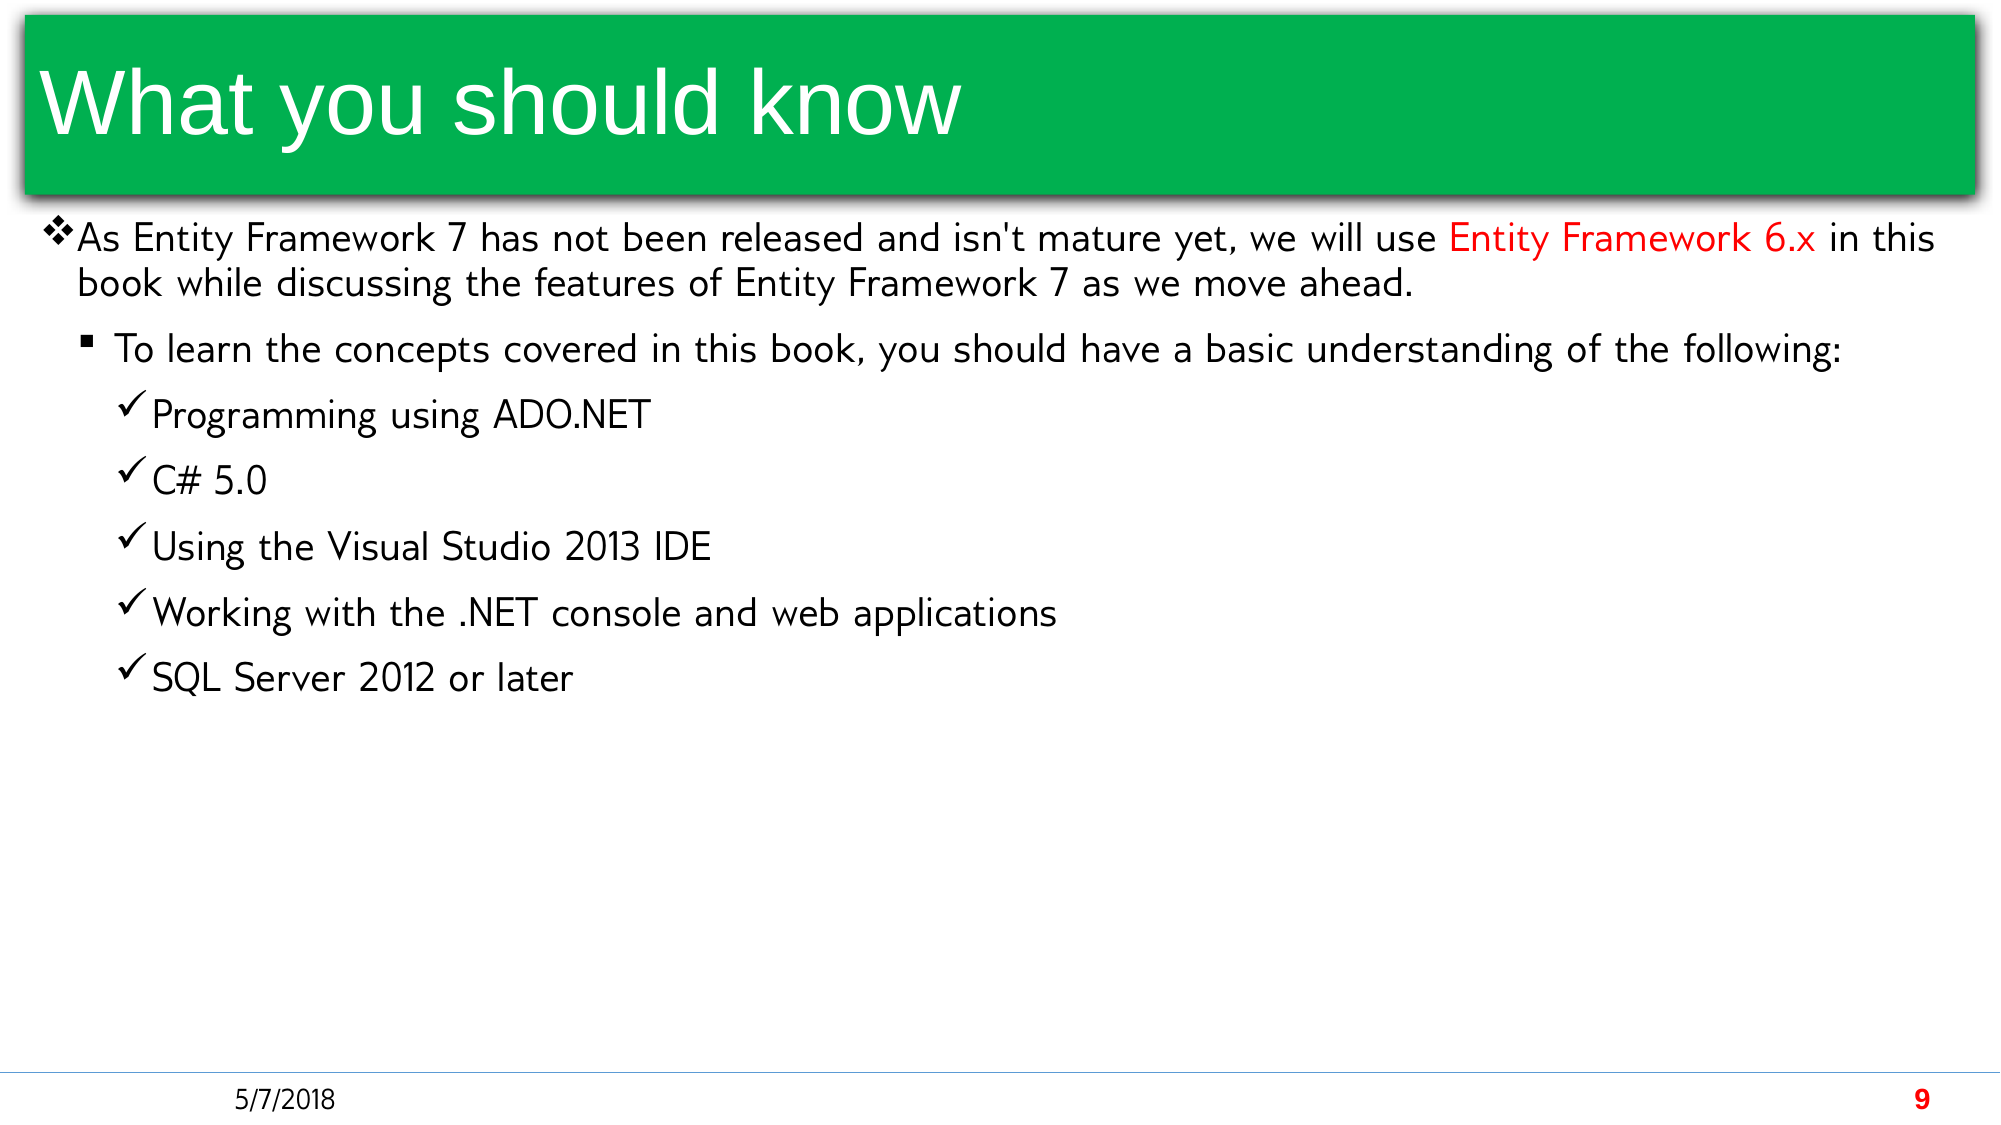

# What you should know
As Entity Framework 7 has not been released and isn't mature yet, we will use Entity Framework 6.x in this book while discussing the features of Entity Framework 7 as we move ahead.
To learn the concepts covered in this book, you should have a basic understanding of the following:
Programming using ADO.NET
C# 5.0
Using the Visual Studio 2013 IDE
Working with the .NET console and web applications
SQL Server 2012 or later
5/7/2018
9